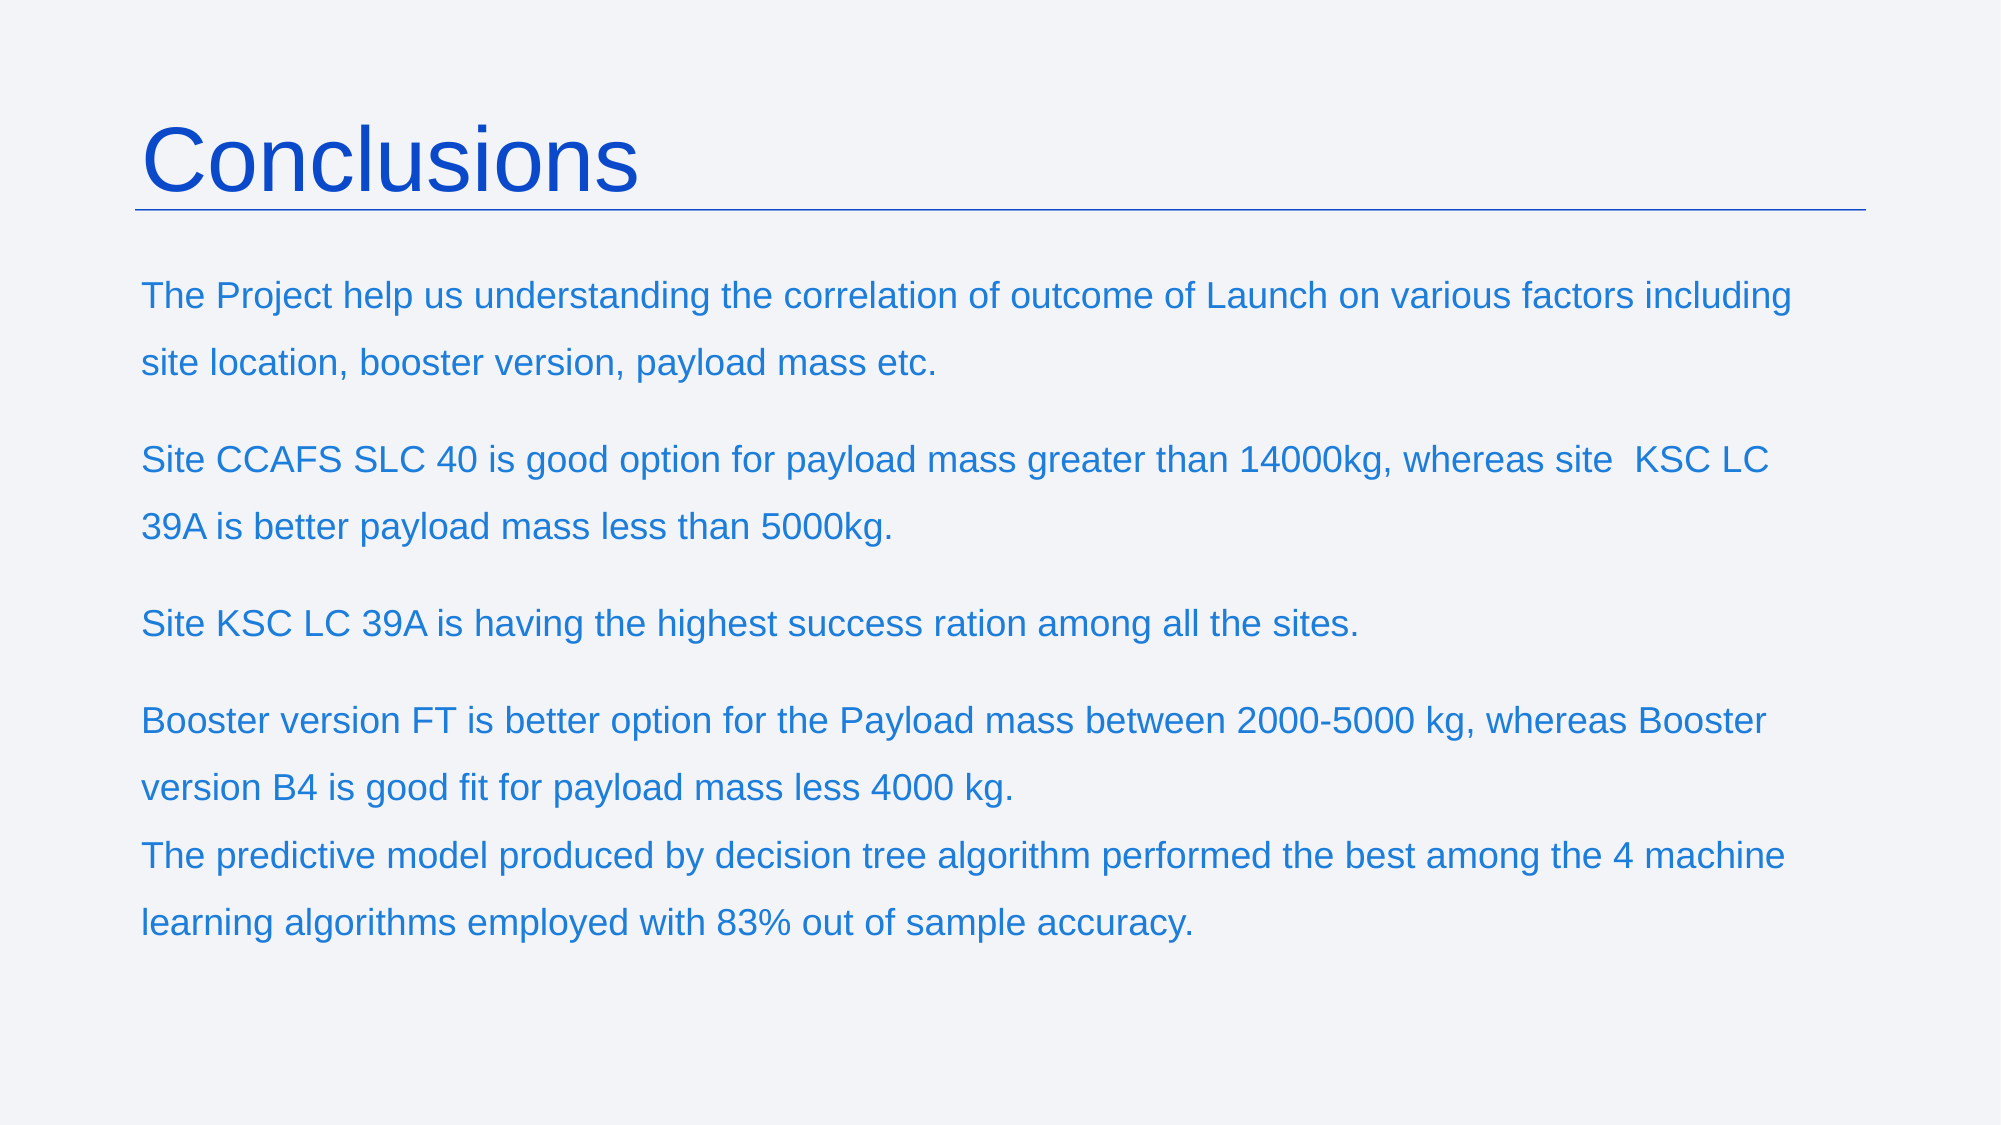

Conclusions
The Project help us understanding the correlation of outcome of Launch on various factors including site location, booster version, payload mass etc.
Site CCAFS SLC 40 is good option for payload mass greater than 14000kg, whereas site  KSC LC 39A is better payload mass less than 5000kg.
Site KSC LC 39A is having the highest success ration among all the sites.
Booster version FT is better option for the Payload mass between 2000-5000 kg, whereas Booster version B4 is good fit for payload mass less 4000 kg.
The predictive model produced by decision tree algorithm performed the best among the 4 machine learning algorithms employed with 83% out of sample accuracy.